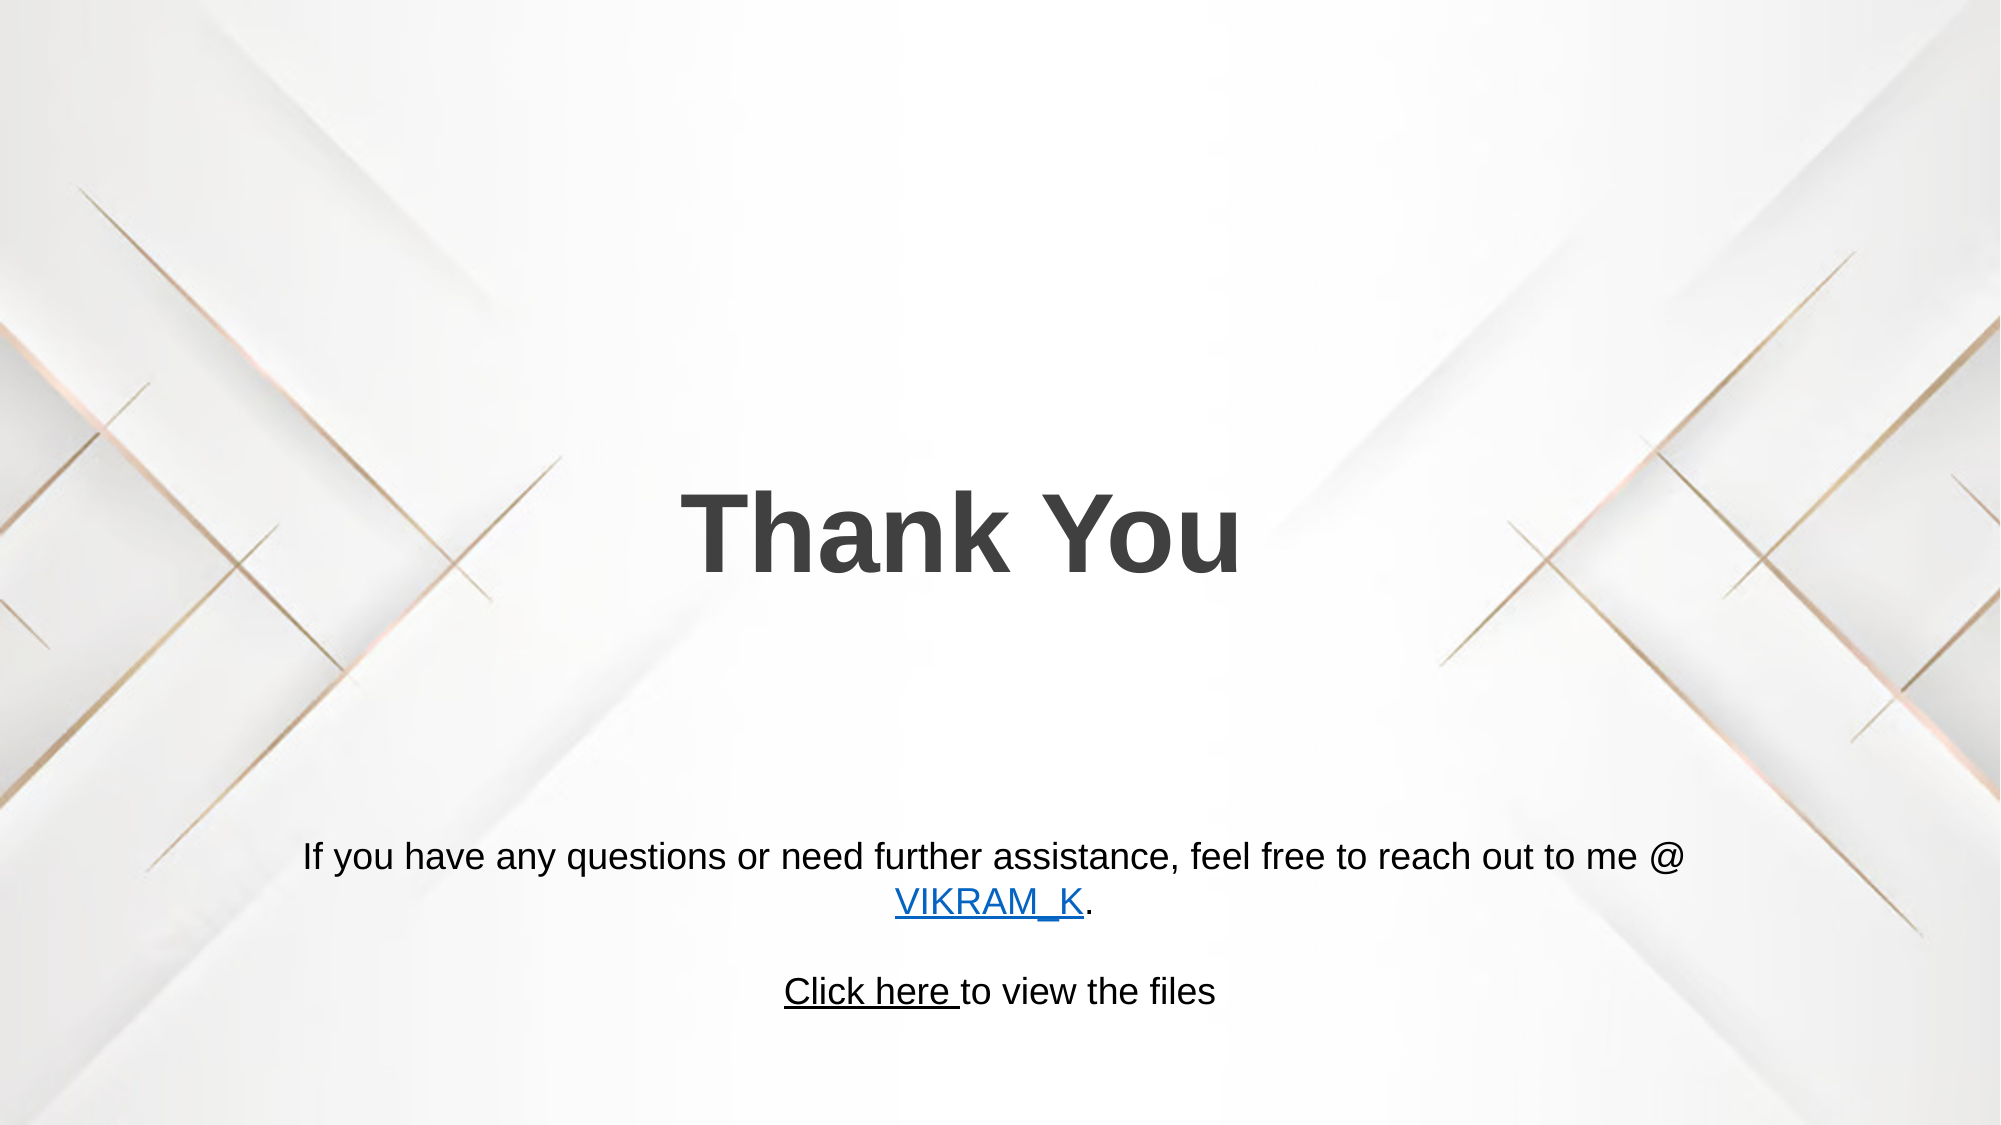

Thank You
If you have any questions or need further assistance, feel free to reach out to me @ VIKRAM_K.

Click here to view the files